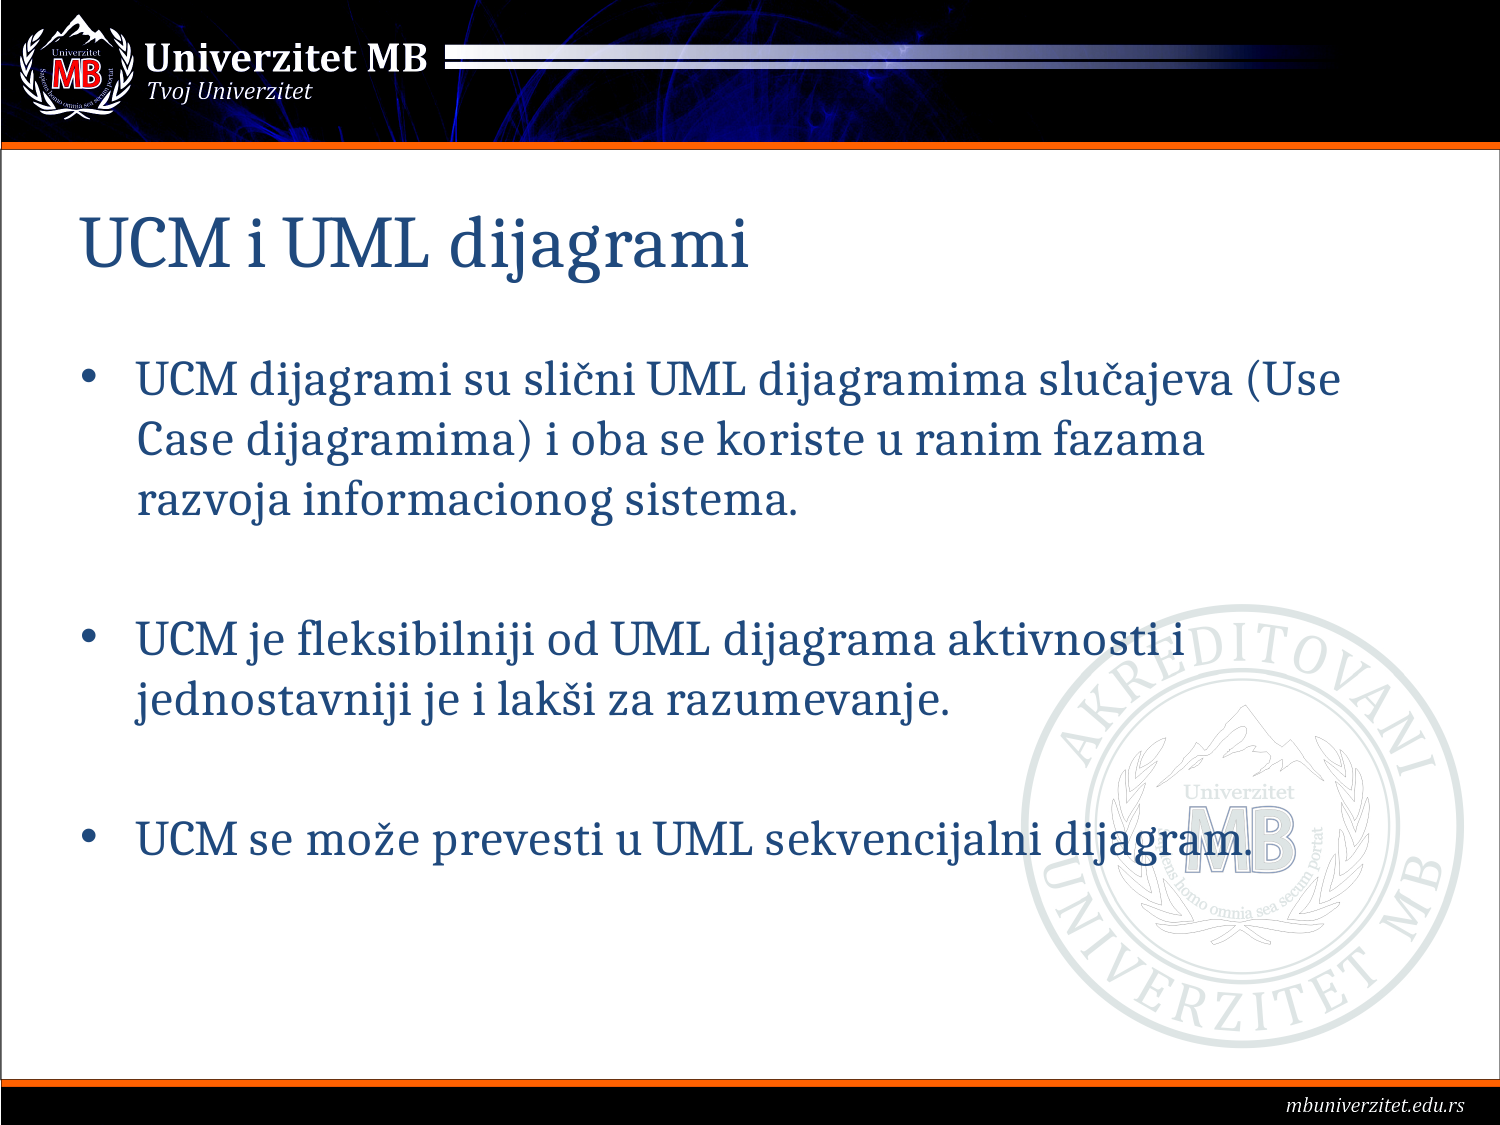

# UCM i UML dijagrami
UCM dijagrami su slični UML dijagramima slučajeva (Use Case dijagramima) i oba se koriste u ranim fazama razvoja informacionog sistema.

UCM je fleksibilniji od UML dijagrama aktivnosti i jednostavniji je i lakši za razumevanje.

UCM se može prevesti u UML sekvencijalni dijagram.